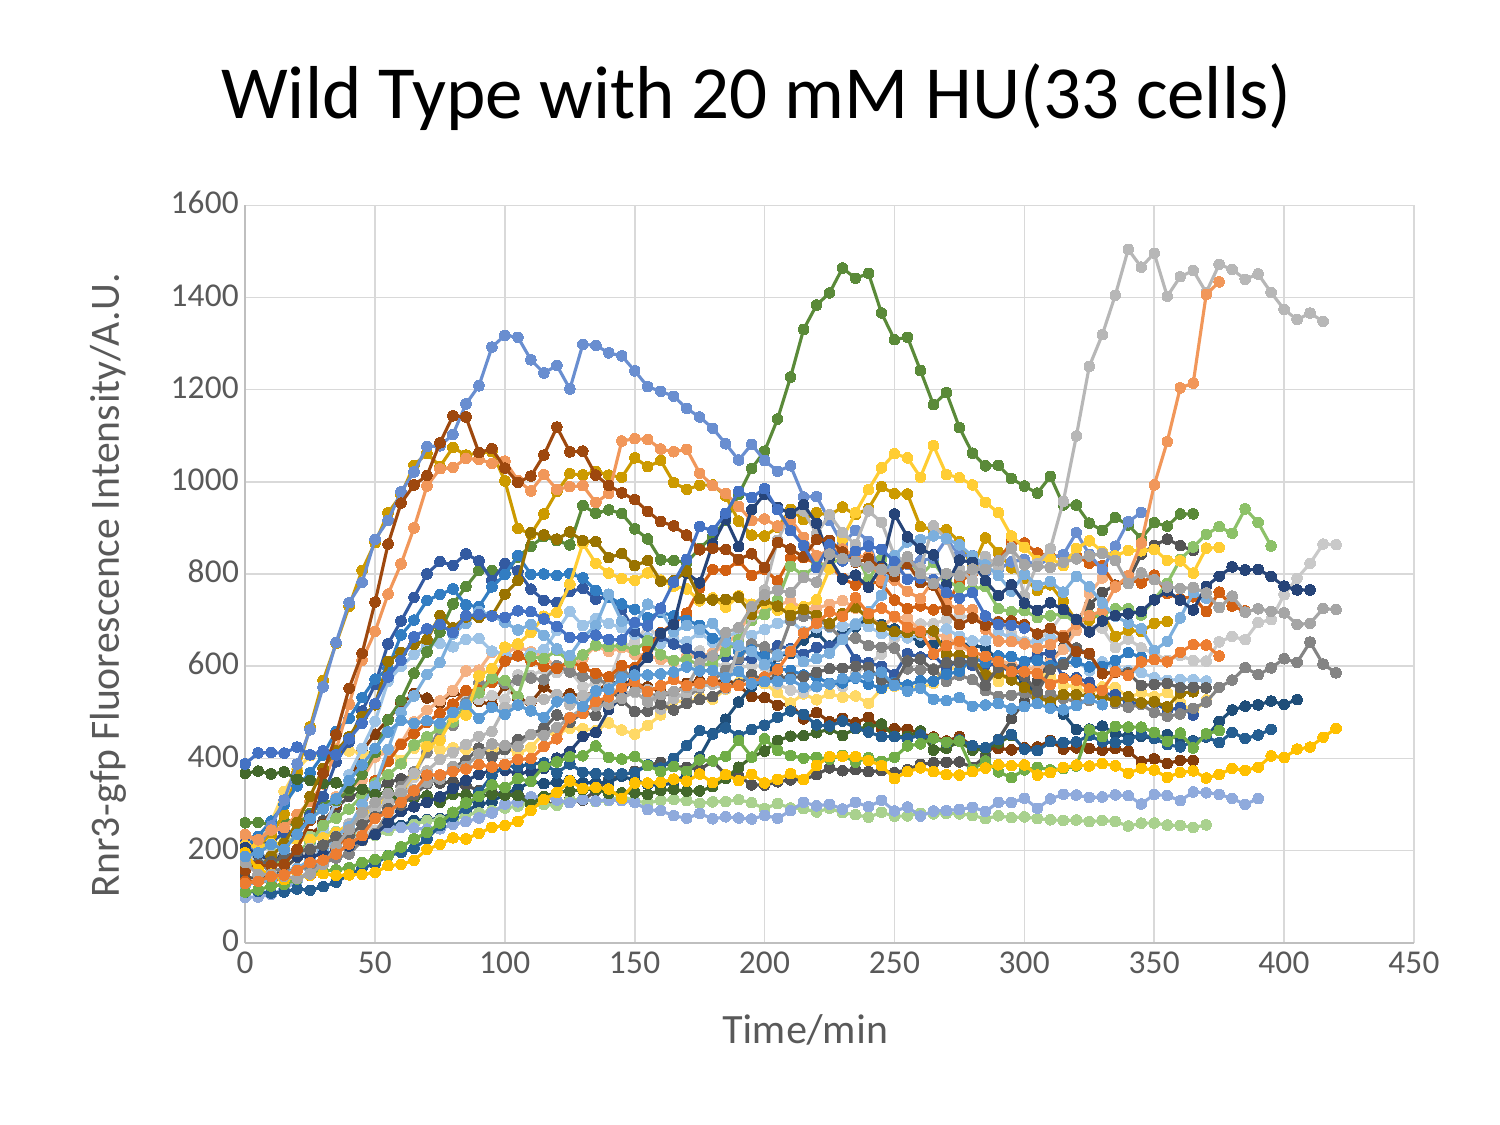

Wild Type with 20 mM HU(33 cells)

### Chart

| Category |  |  |  |  |  |  |  |  |  |  |  |  |  |  |  |  |  |  |  |  |  |  |  |  |  |  |  |  |  |  |  |  |  |
|---|---|---|---|---|---|---|---|---|---|---|---|---|---|---|---|---|---|---|---|---|---|---|---|---|---|---|---|---|---|---|---|---|---|